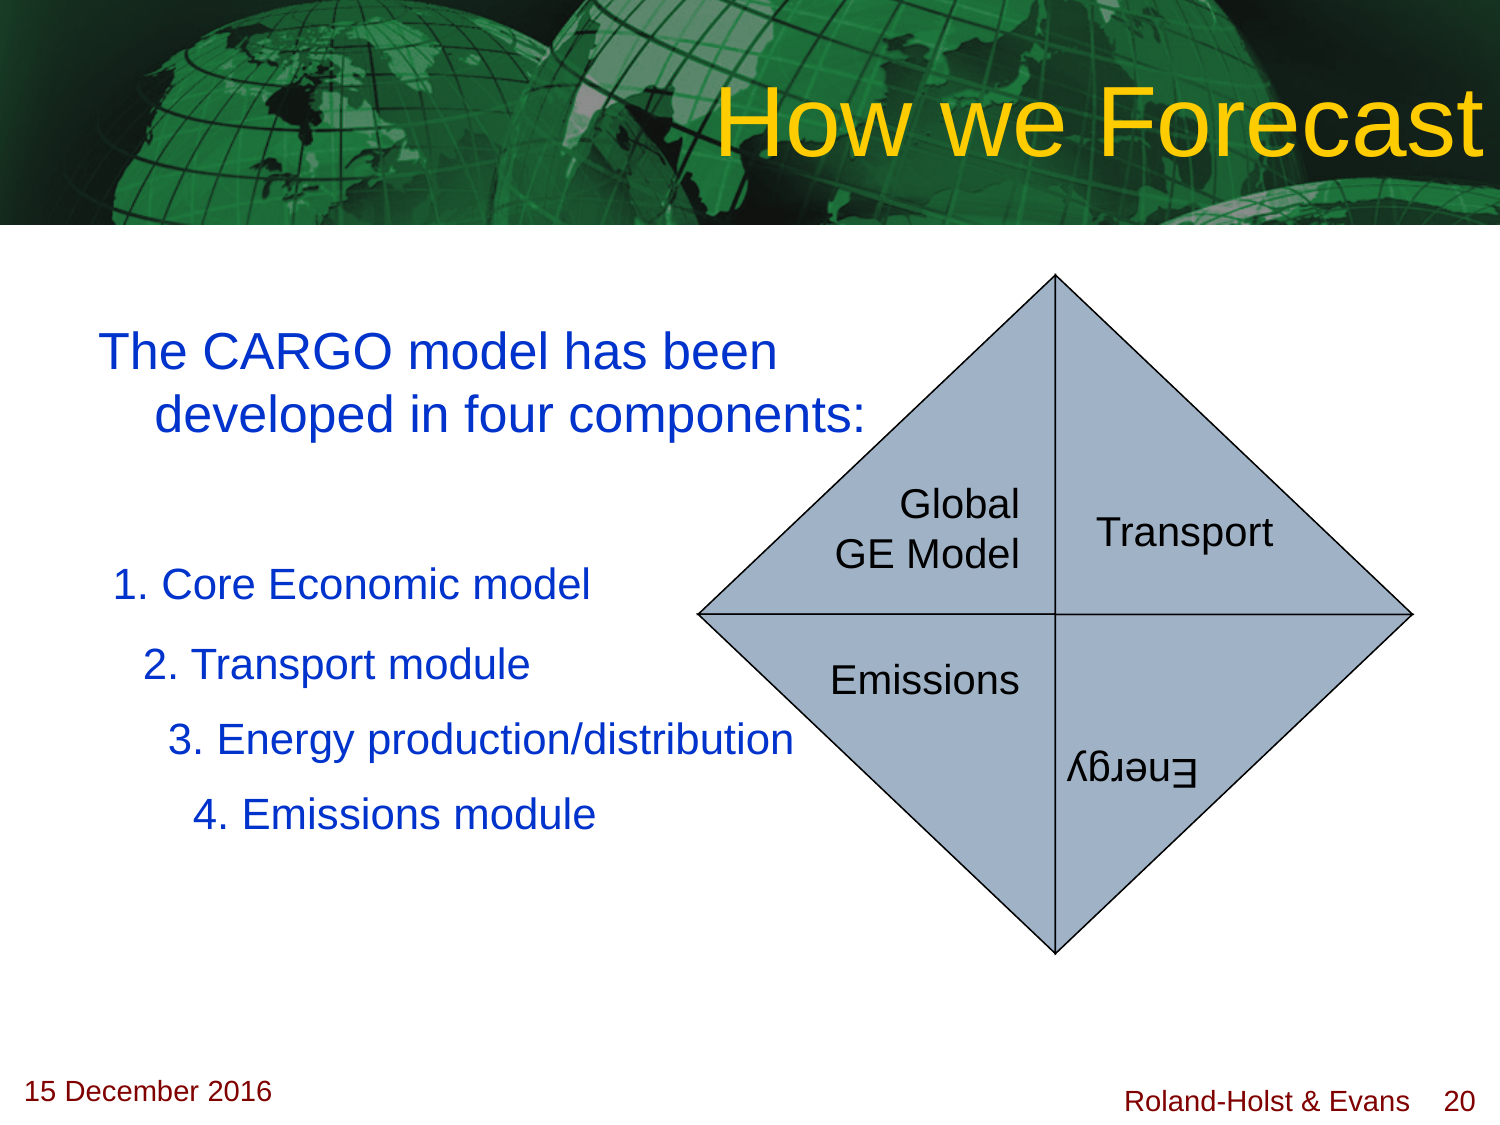

# How we Forecast

Global
GE Model
Transport
The CARGO model has been developed in four components:

1. Core Economic model
Emissions
Energy
2. Transport module
3. Energy production/distribution
4. Emissions module